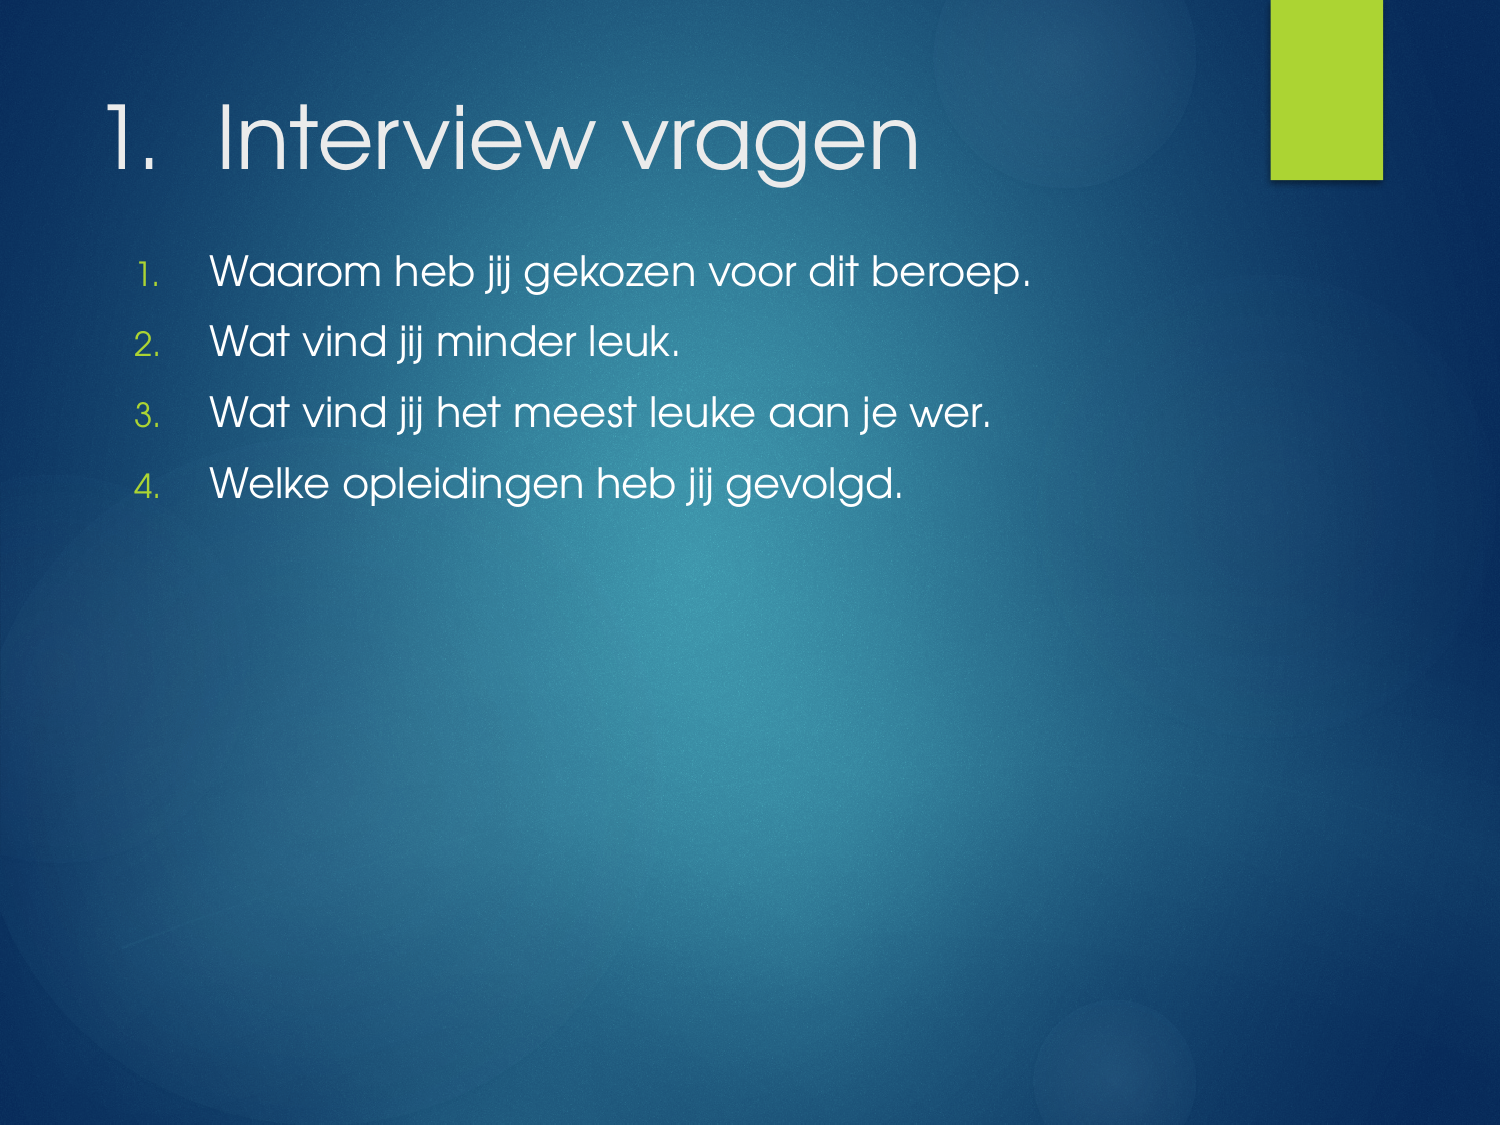

# Interview vragen
Waarom heb jij gekozen voor dit beroep.
Wat vind jij minder leuk.
Wat vind jij het meest leuke aan je wer.
Welke opleidingen heb jij gevolgd.